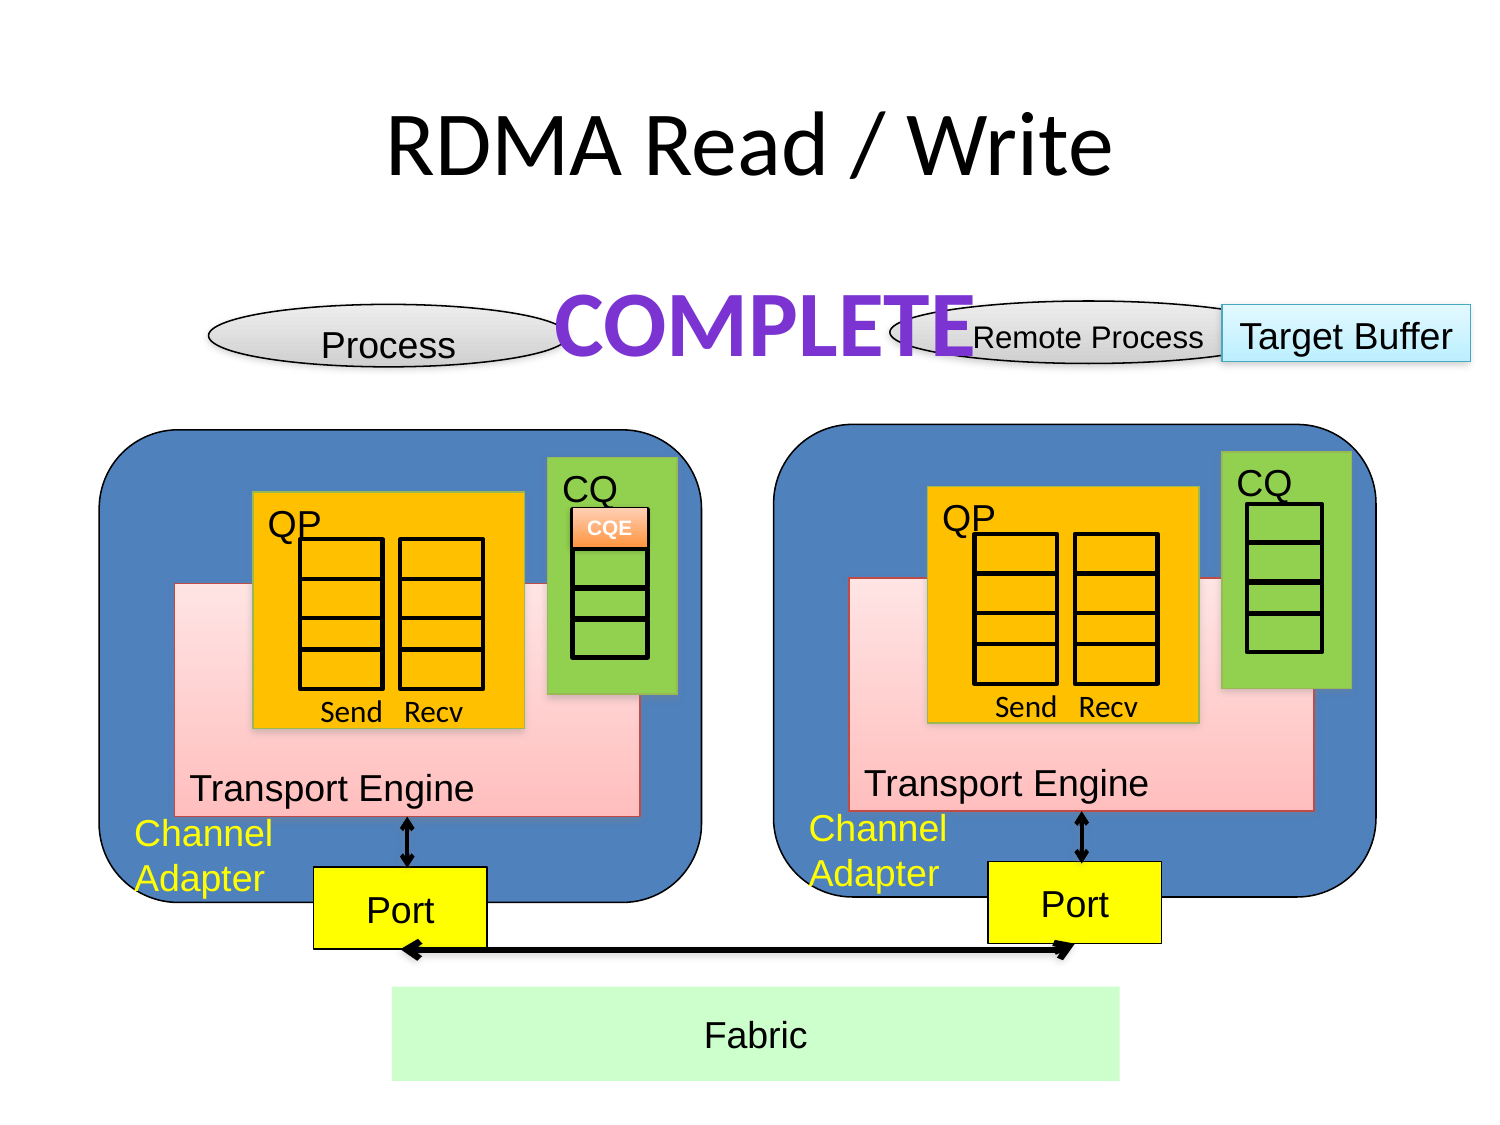

# RDMA Read / Write
Complete

Remote Process
Process
Target Buffer

CQ

QP

Send   Recv
Transport Engine
Channel
Adapter
Port

CQ

QP

Send   Recv
Transport Engine
Channel
Adapter
Port
CQE
Fabric